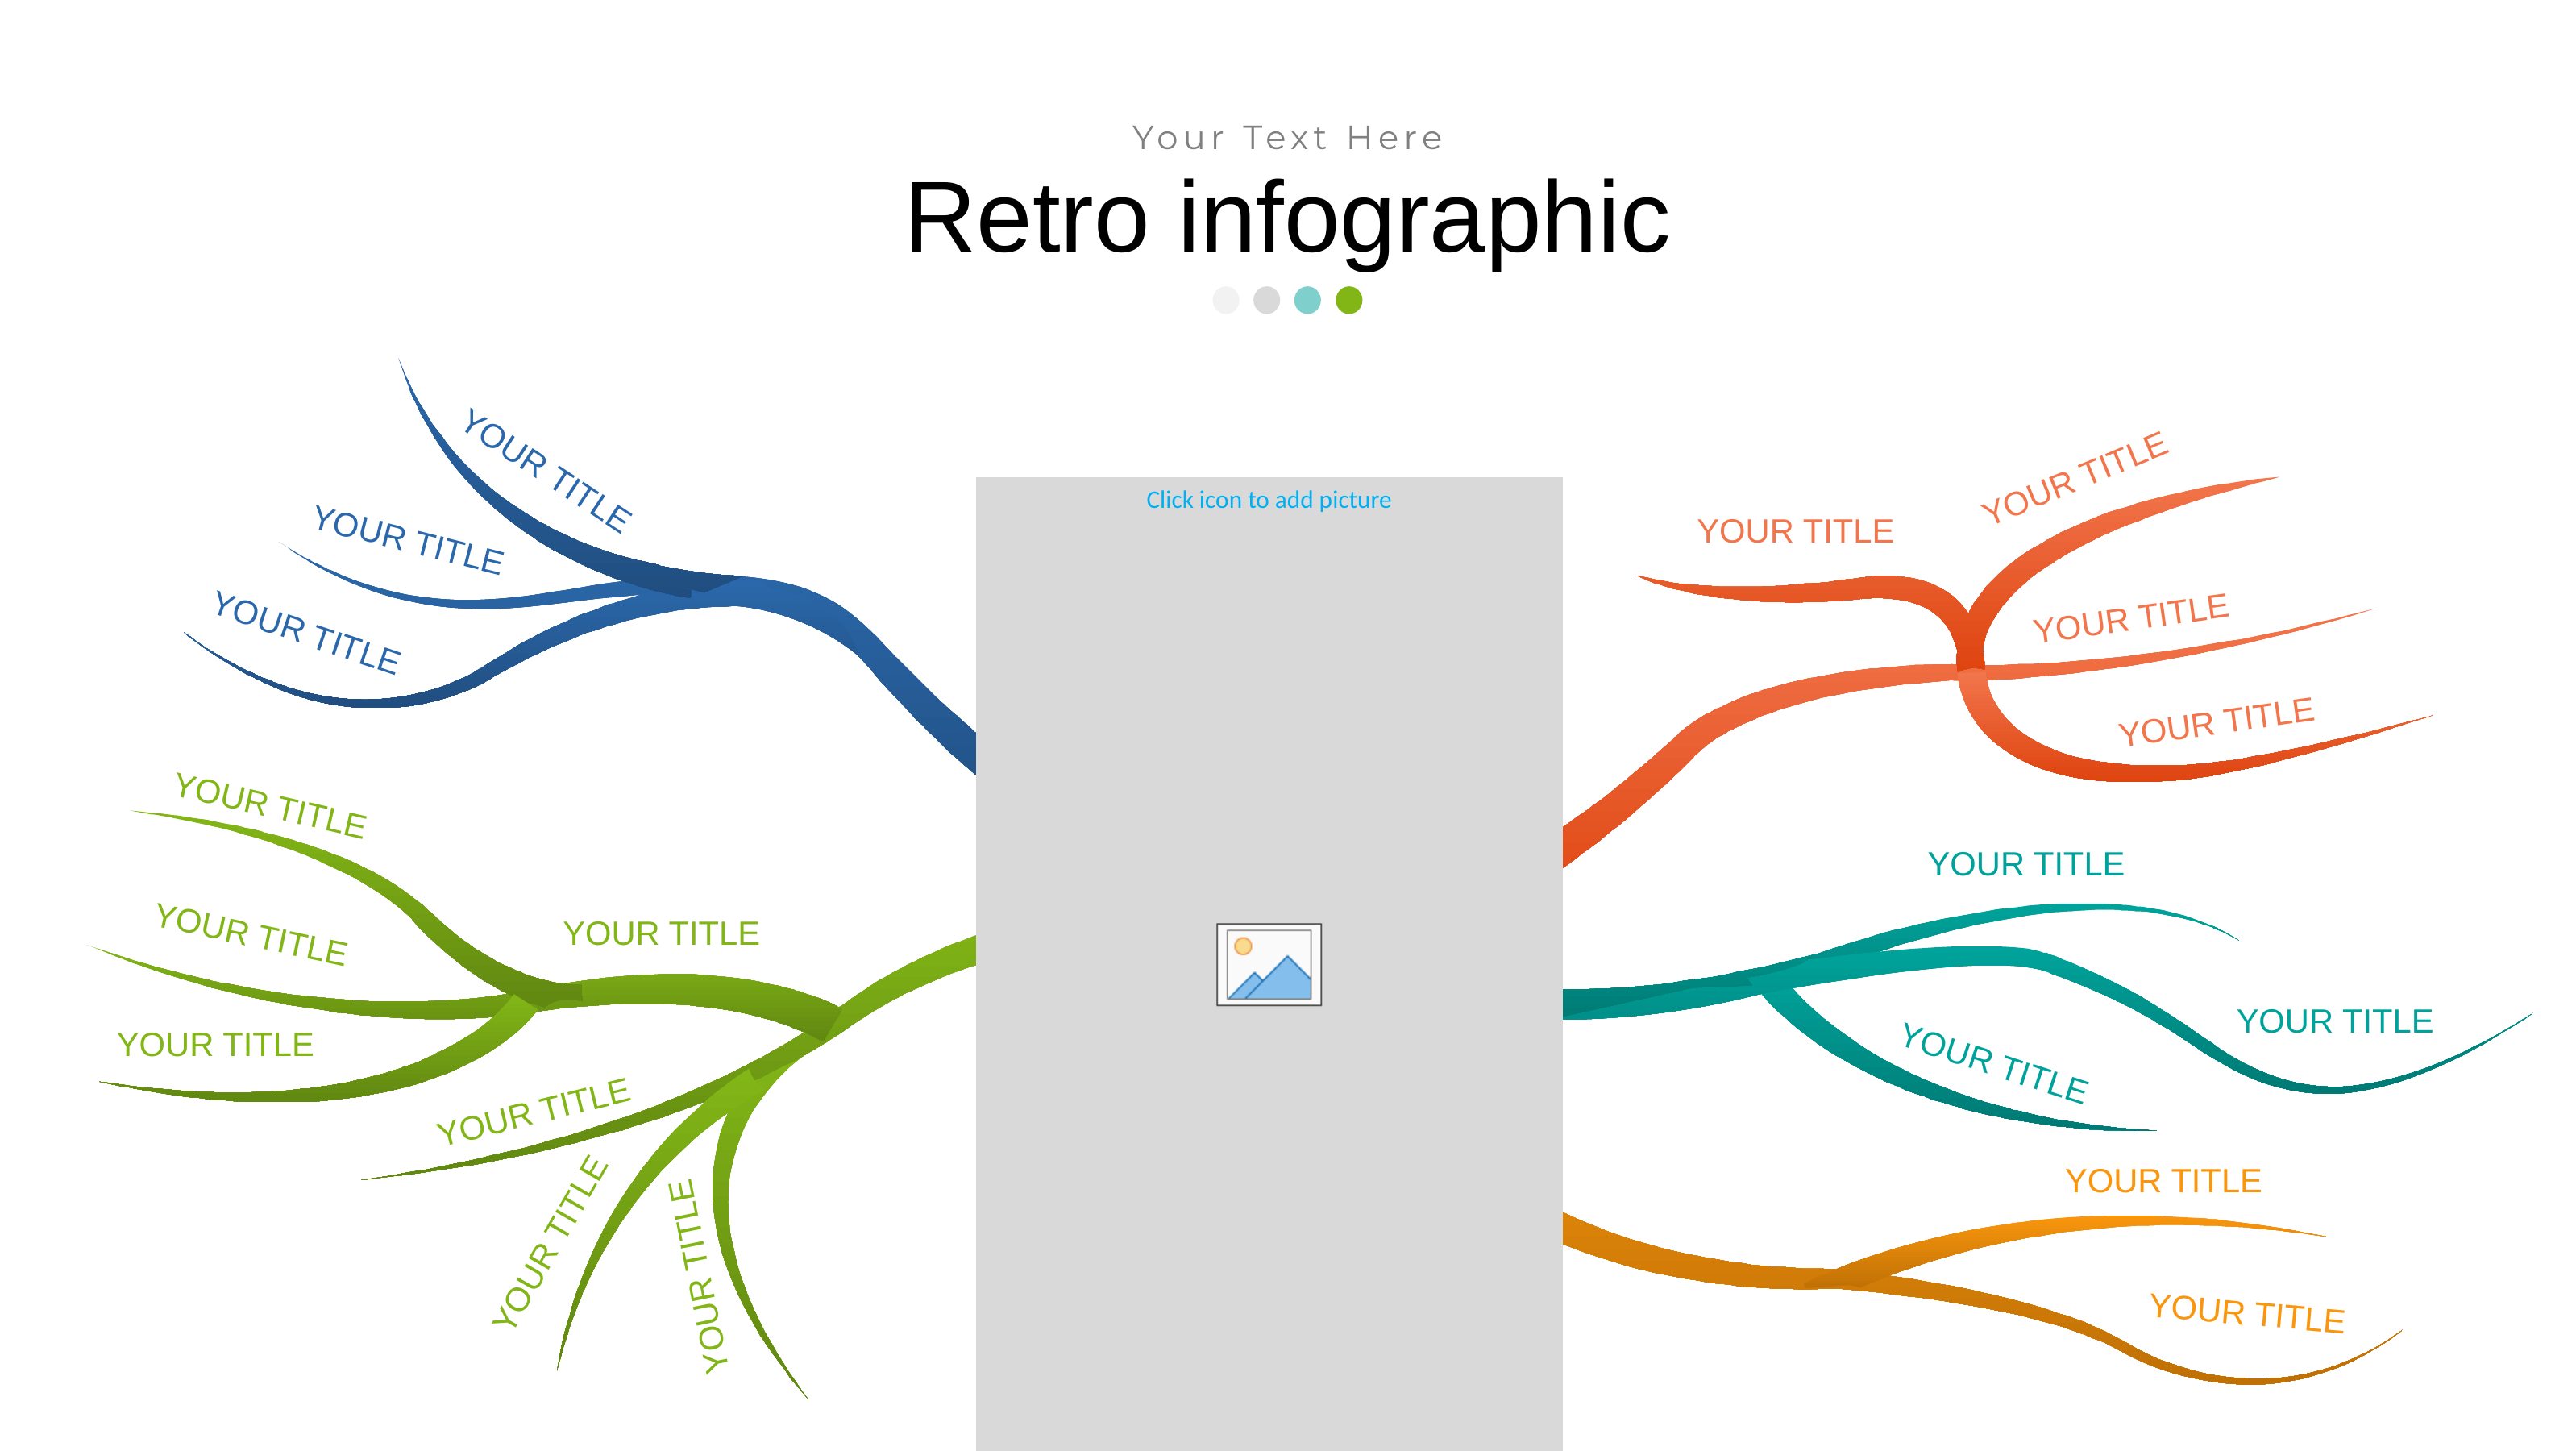

Your Text Here

Retro infographic

YOUR TITLE
YOUR TITLE

YOUR TITLE
YOUR TITLE
YOUR TITLE
YOUR TITLE
YOUR TITLE
YOUR TITLE

YOUR TITLE

YOUR TITLE
YOUR TITLE
YOUR TITLE
YOUR TITLE

YOUR TITLE
YOUR TITLE
YOUR TITLE
YOUR TITLE
YOUR TITLE
YOUR TITLE